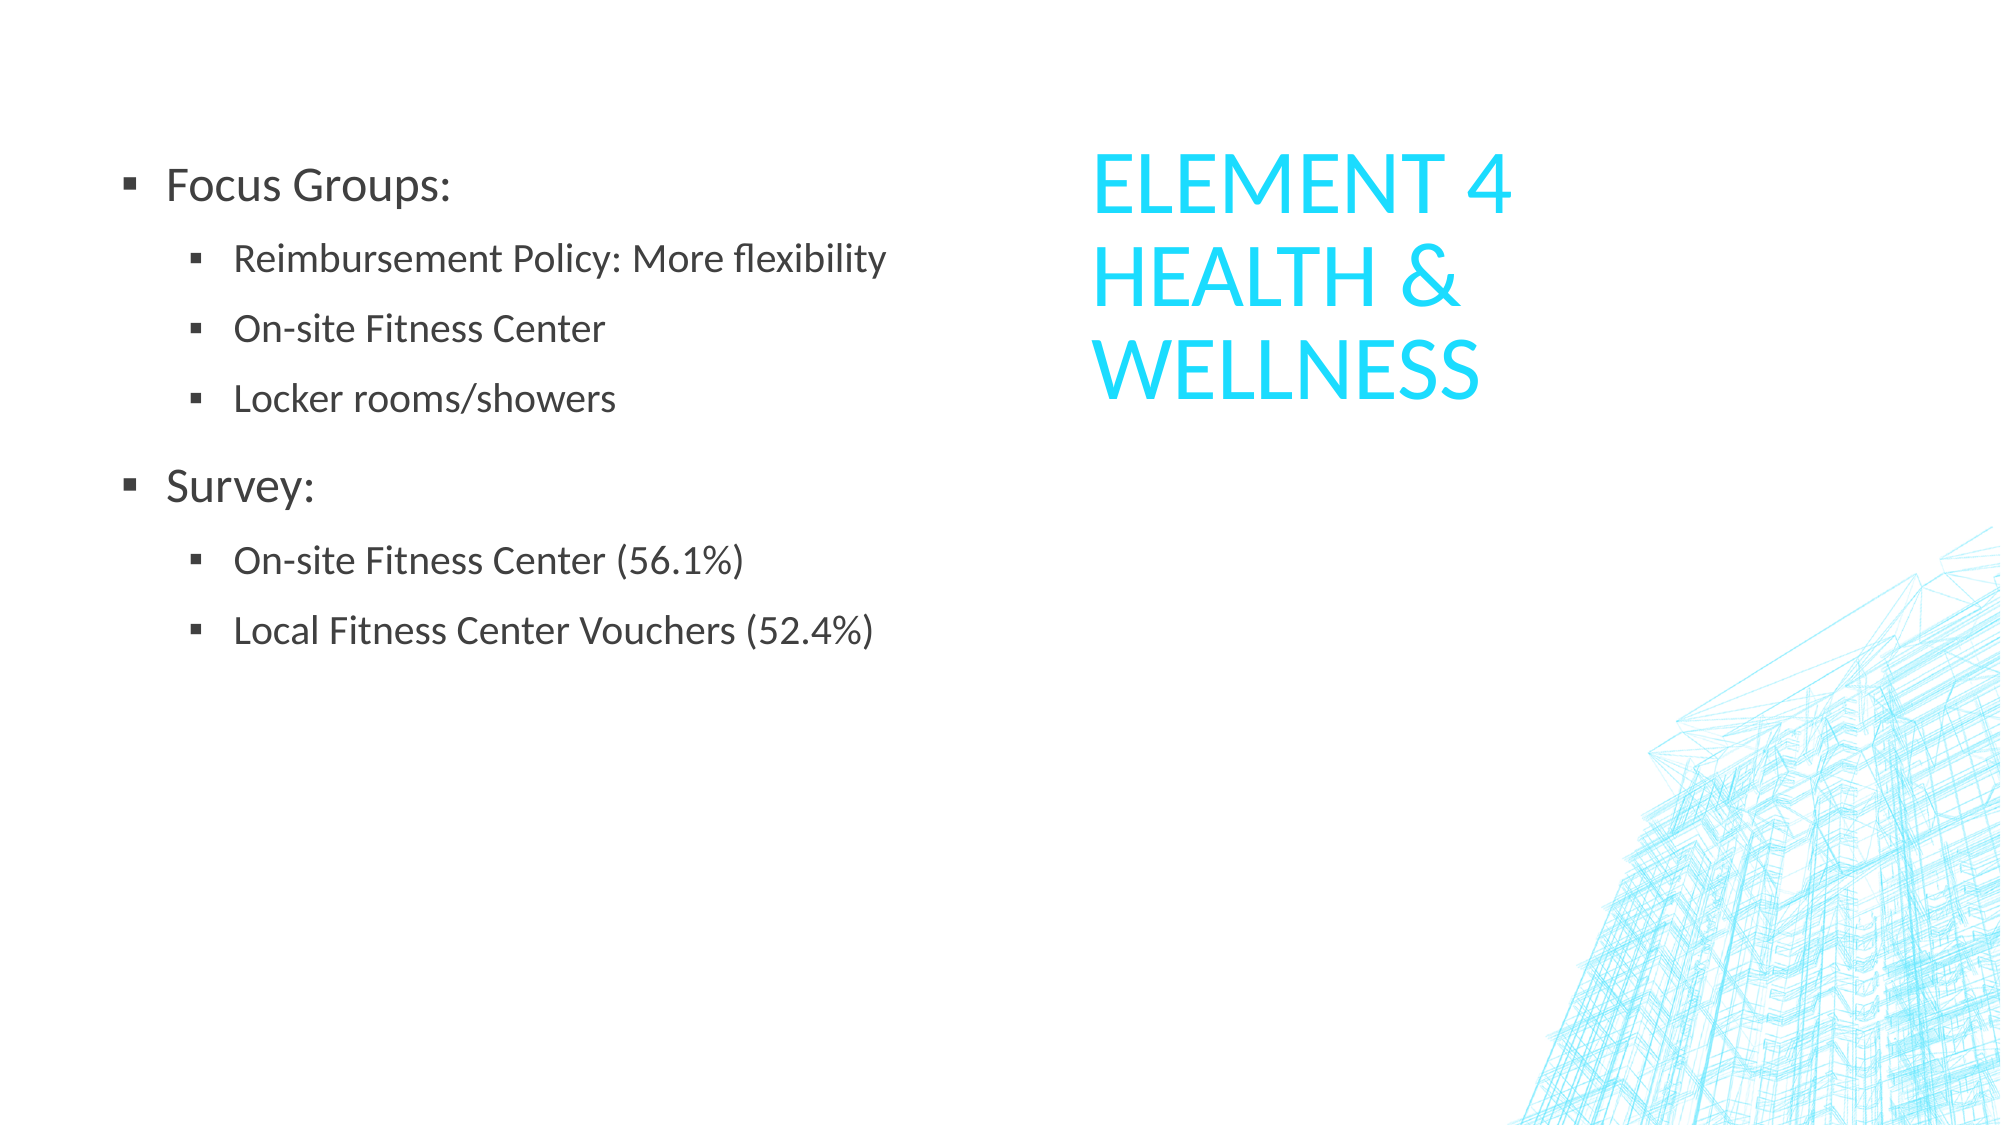

# Element 4 Health & wellness
Focus Groups:
Reimbursement Policy: More flexibility
On-site Fitness Center
Locker rooms/showers
Survey:
On-site Fitness Center (56.1%)
Local Fitness Center Vouchers (52.4%)